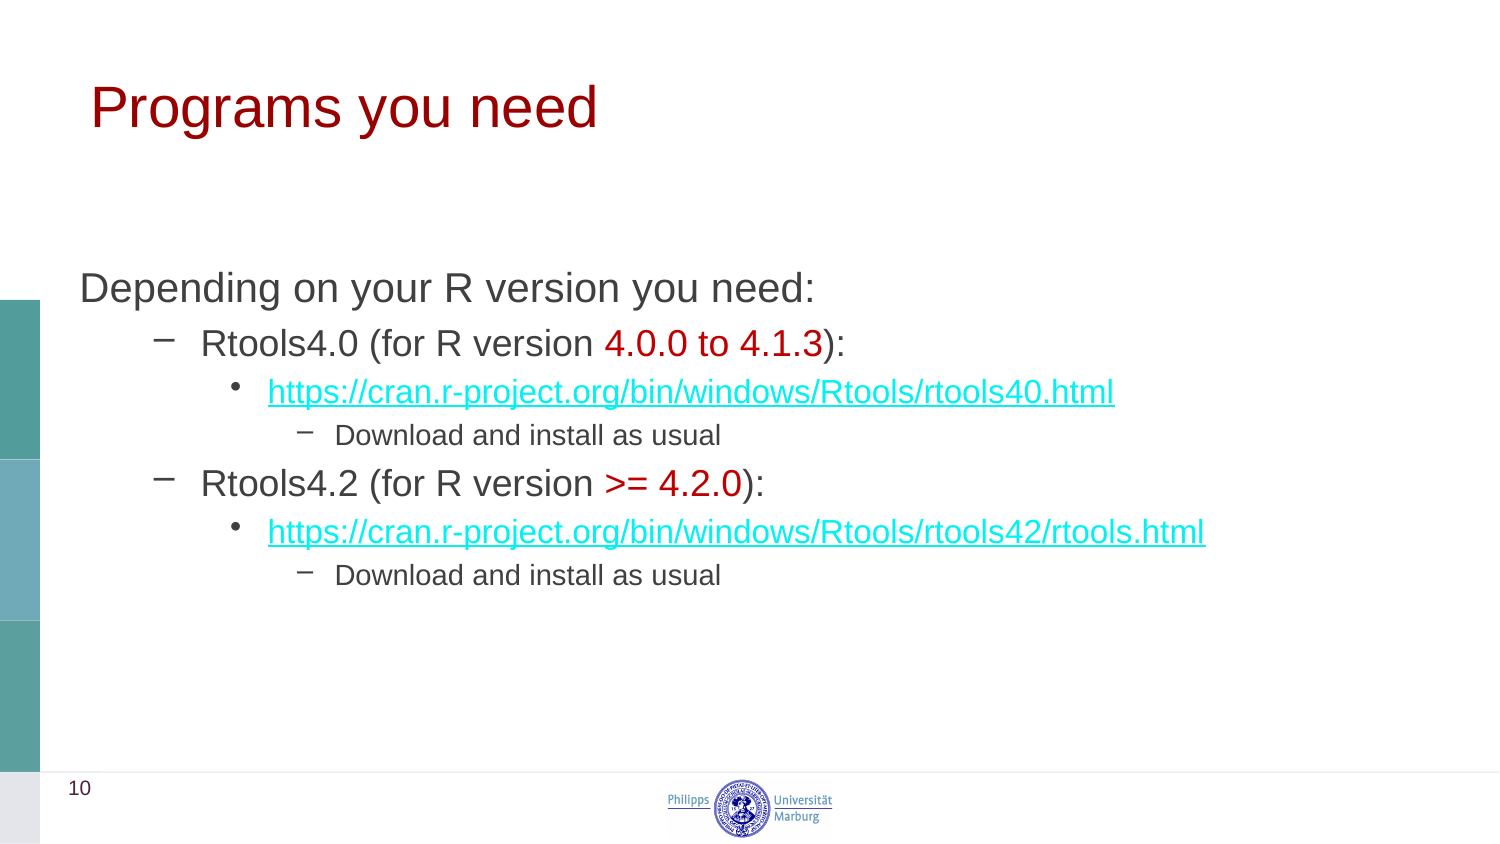

# Programs you need
Depending on your R version you need:
Rtools4.0 (for R version 4.0.0 to 4.1.3):
https://cran.r-project.org/bin/windows/Rtools/rtools40.html
Download and install as usual
Rtools4.2 (for R version >= 4.2.0):
https://cran.r-project.org/bin/windows/Rtools/rtools42/rtools.html
Download and install as usual
10